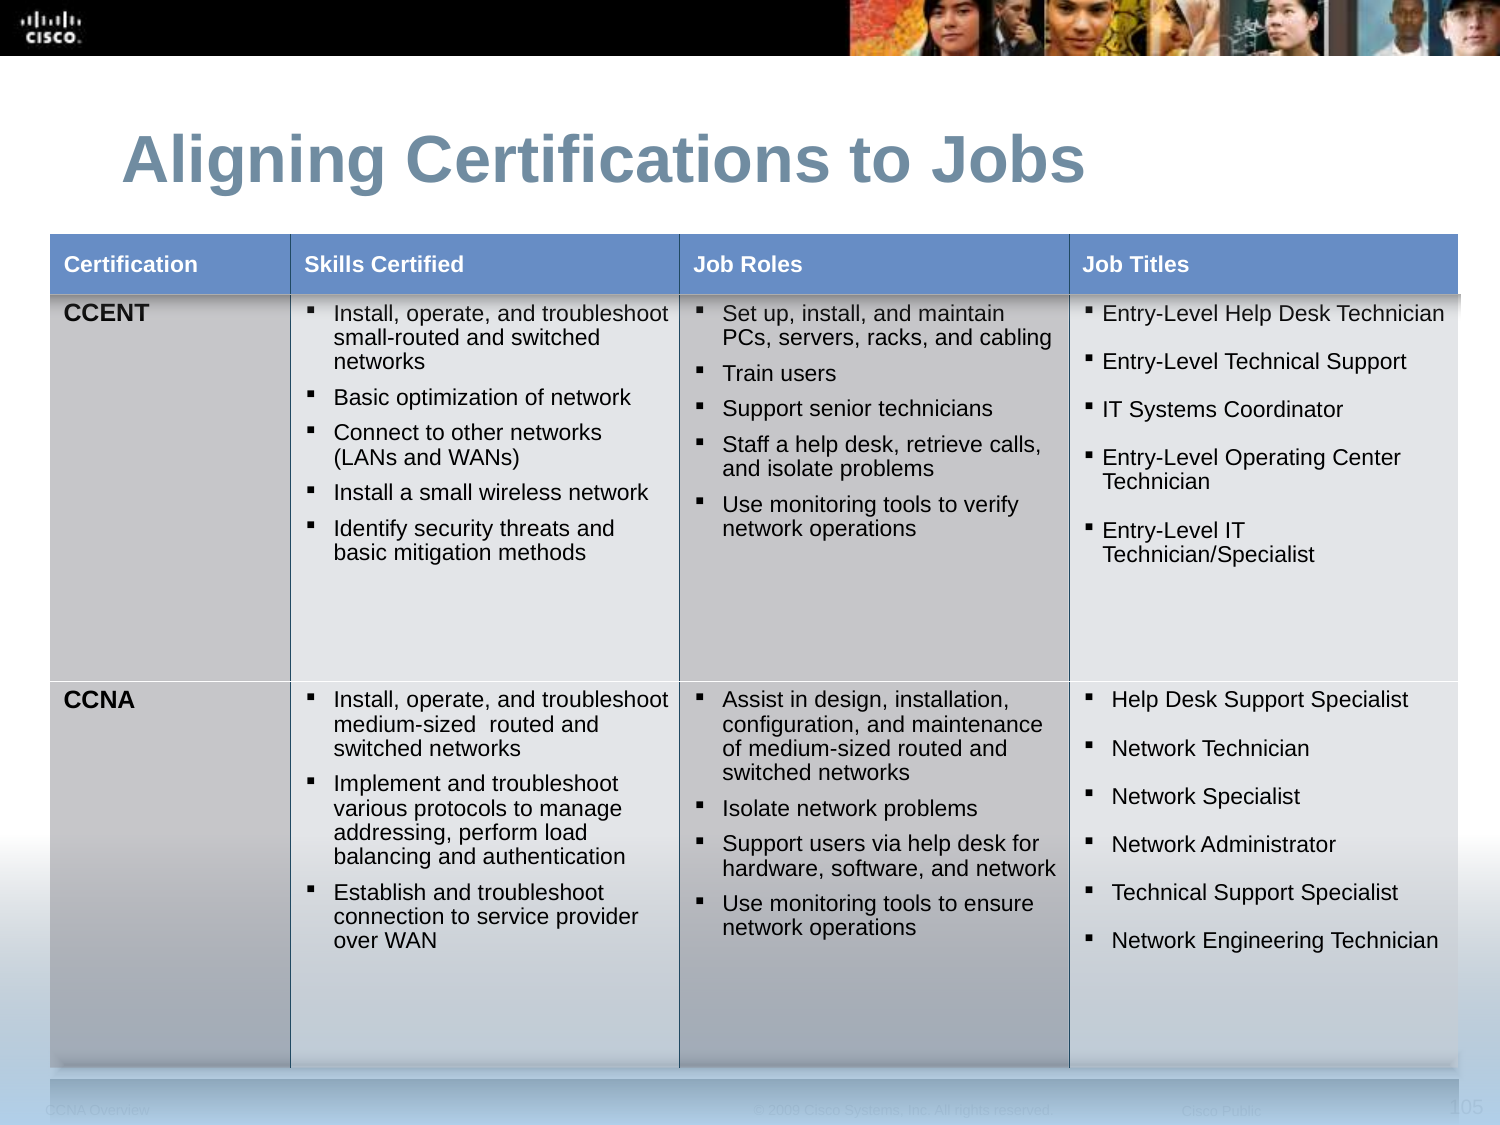

Aligning Certifications to Jobs

| Certification | Skills Certified | Job Roles | Job Titles |
| --- | --- | --- | --- |
| CCENT | Install, operate, and troubleshoot small-routed and switched networks Basic optimization of network Connect to other networks (LANs and WANs) Install a small wireless network Identify security threats and basic mitigation methods | Set up, install, and maintain PCs, servers, racks, and cabling Train users Support senior technicians Staff a help desk, retrieve calls, and isolate problems Use monitoring tools to verify network operations | Entry-Level Help Desk Technician Entry-Level Technical Support IT Systems Coordinator Entry-Level Operating Center Technician Entry-Level IT Technician/Specialist |
| CCNA | Install, operate, and troubleshoot medium-sized routed and switched networks Implement and troubleshoot various protocols to manage addressing, perform load balancing and authentication Establish and troubleshoot connection to service provider over WAN | Assist in design, installation, configuration, and maintenance of medium-sized routed and switched networks Isolate network problems Support users via help desk for hardware, software, and network Use monitoring tools to ensure network operations | Help Desk Support Specialist Network Technician Network Specialist Network Administrator Technical Support Specialist Network Engineering Technician |